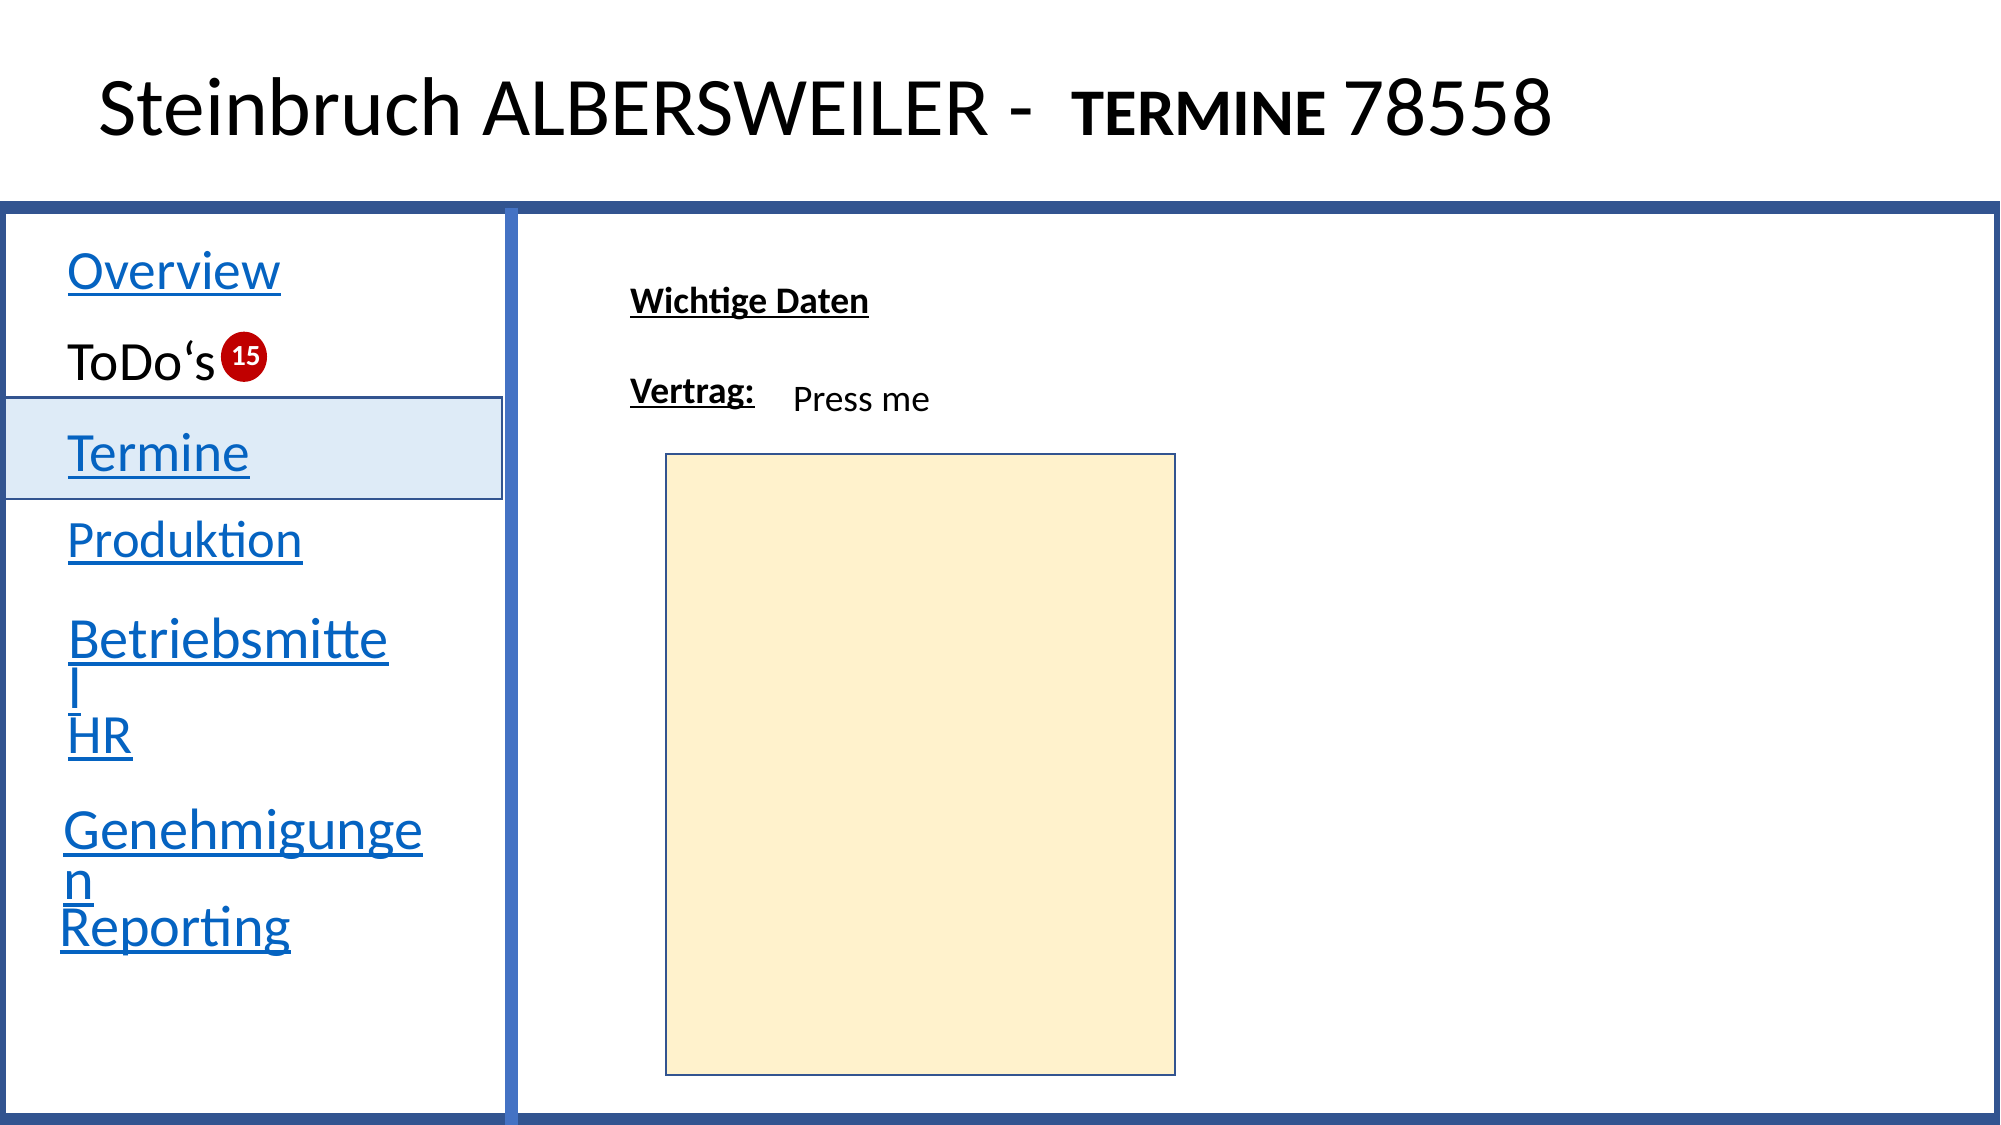

# Steinbruch ALBERSWEILER -  Termine 78558

Wichtige Daten

Vertrag:
Overview
ToDo‘s
15

Press me

Termine

Produktion
Betriebsmittel
HR
Genehmigungen
Reporting